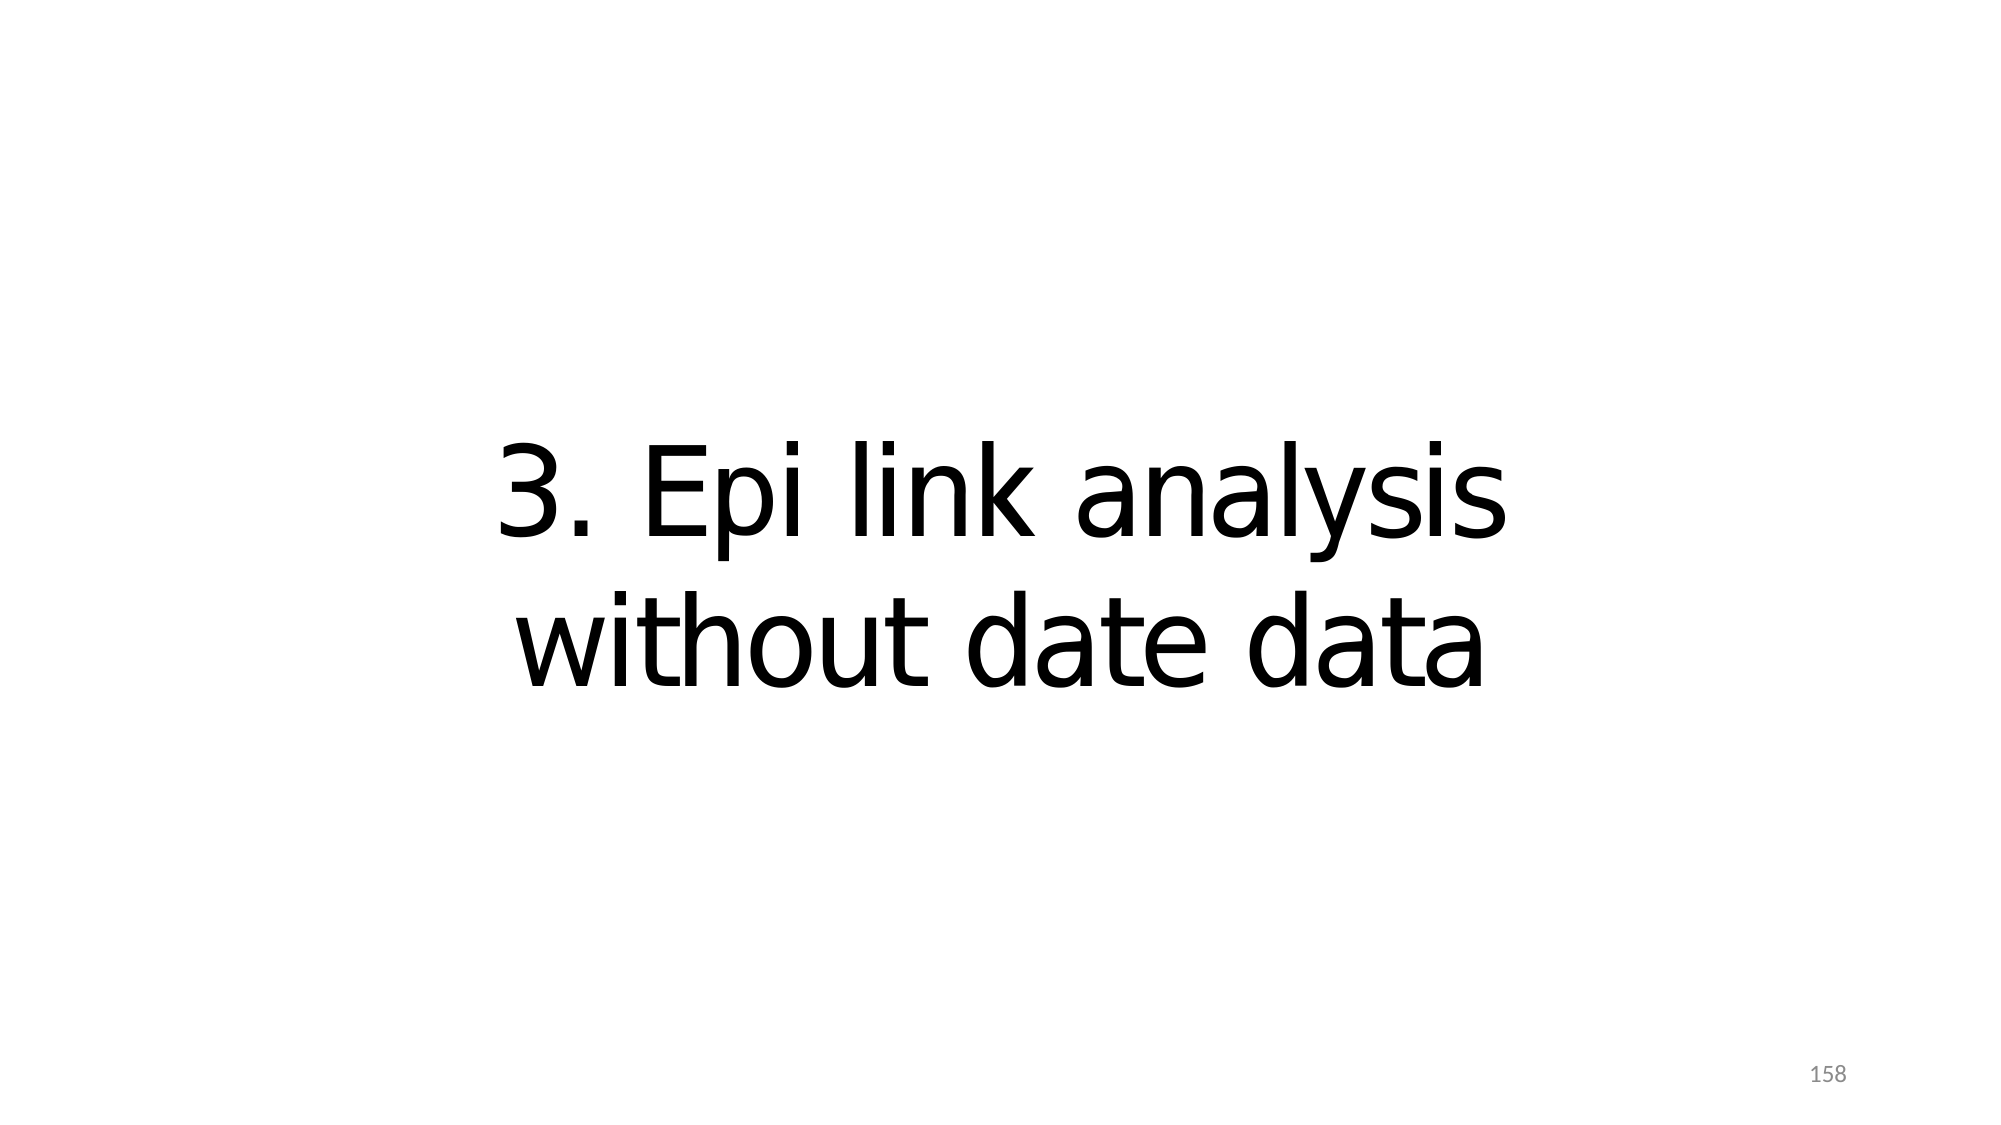

Epi link analysis without date data (1/18)
3. Epi link analysis without date data
158